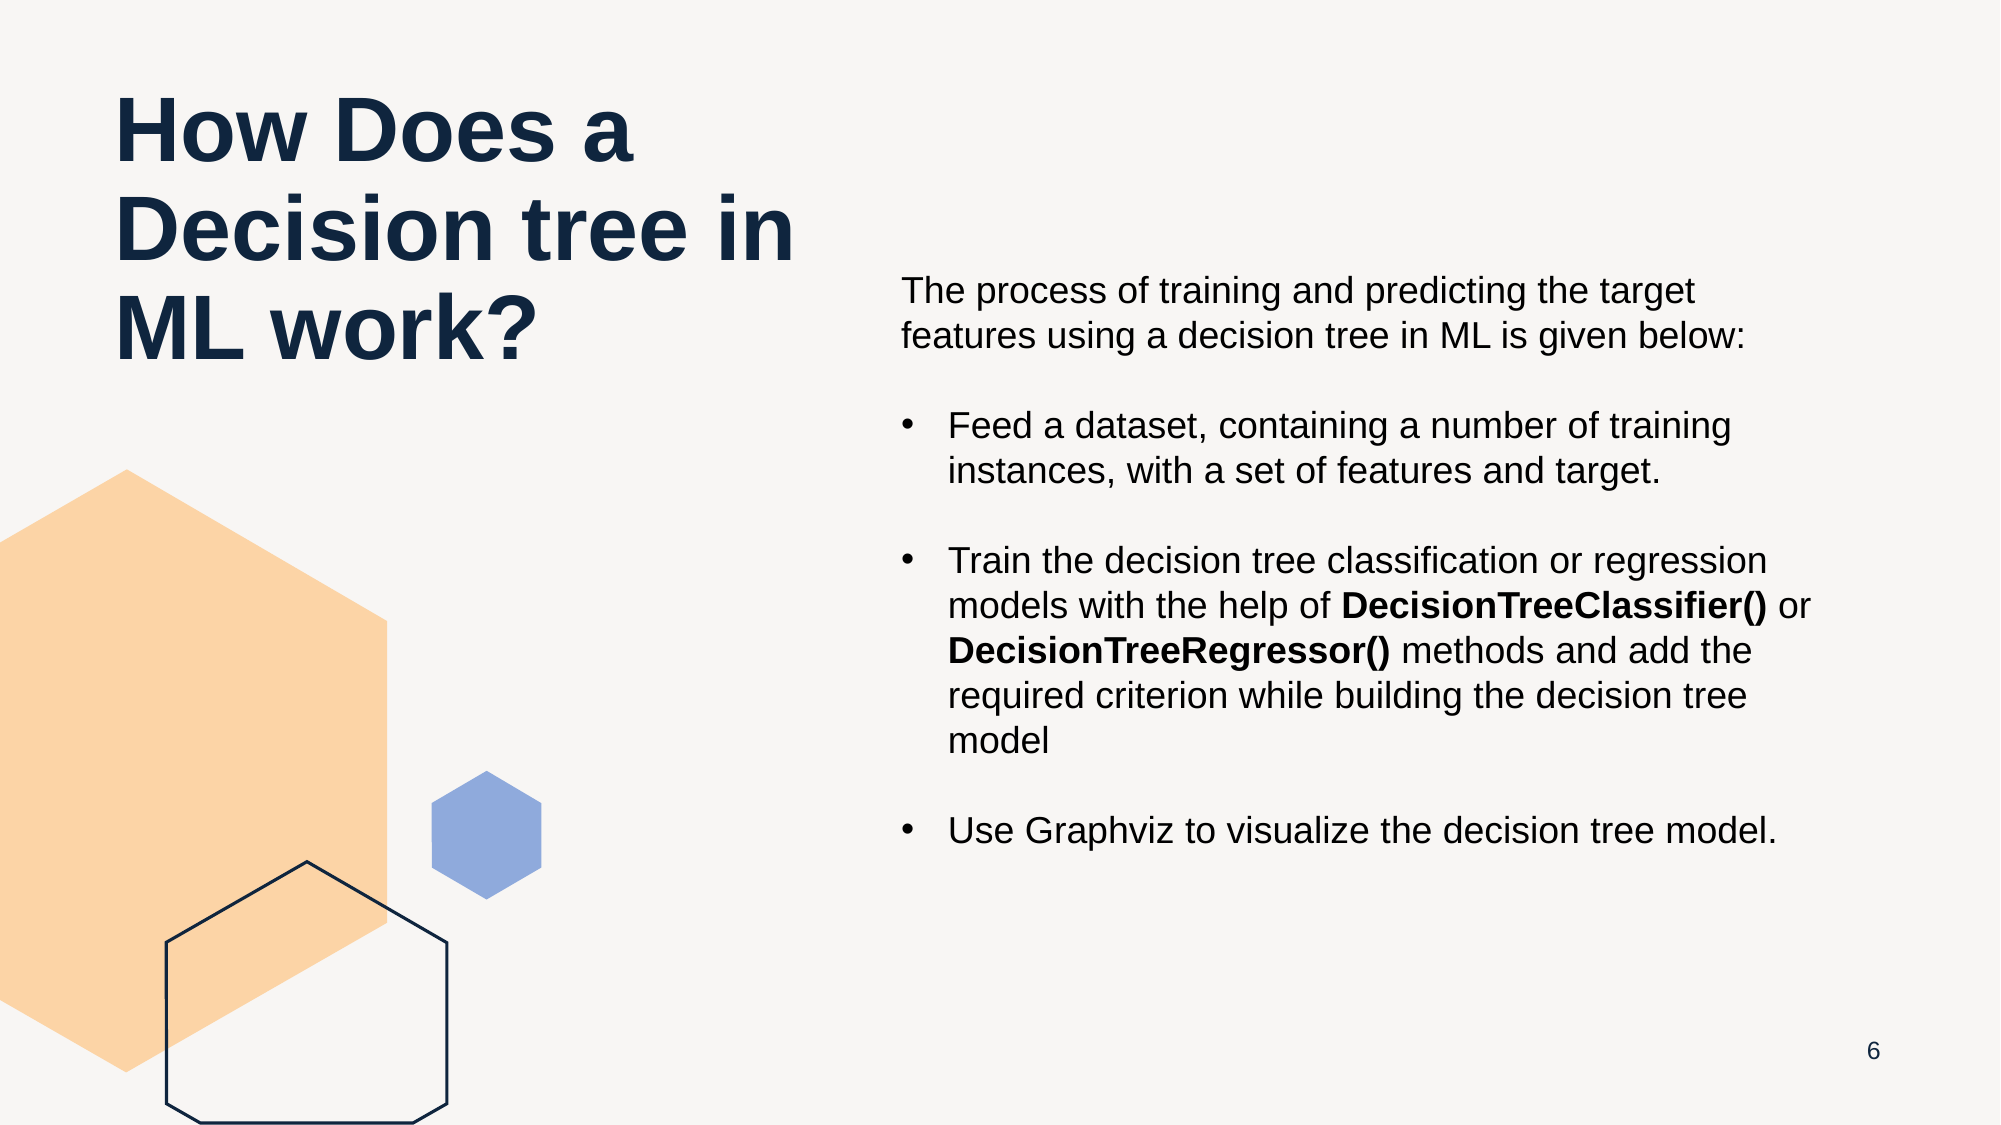

# How Does a Decision tree in ML work?
The process of training and predicting the target features using a decision tree in ML is given below:

Feed a dataset, containing a number of training instances, with a set of features and target.

Train the decision tree classification or regression models with the help of DecisionTreeClassifier() or DecisionTreeRegressor() methods and add the required criterion while building the decision tree model

Use Graphviz to visualize the decision tree model.
6